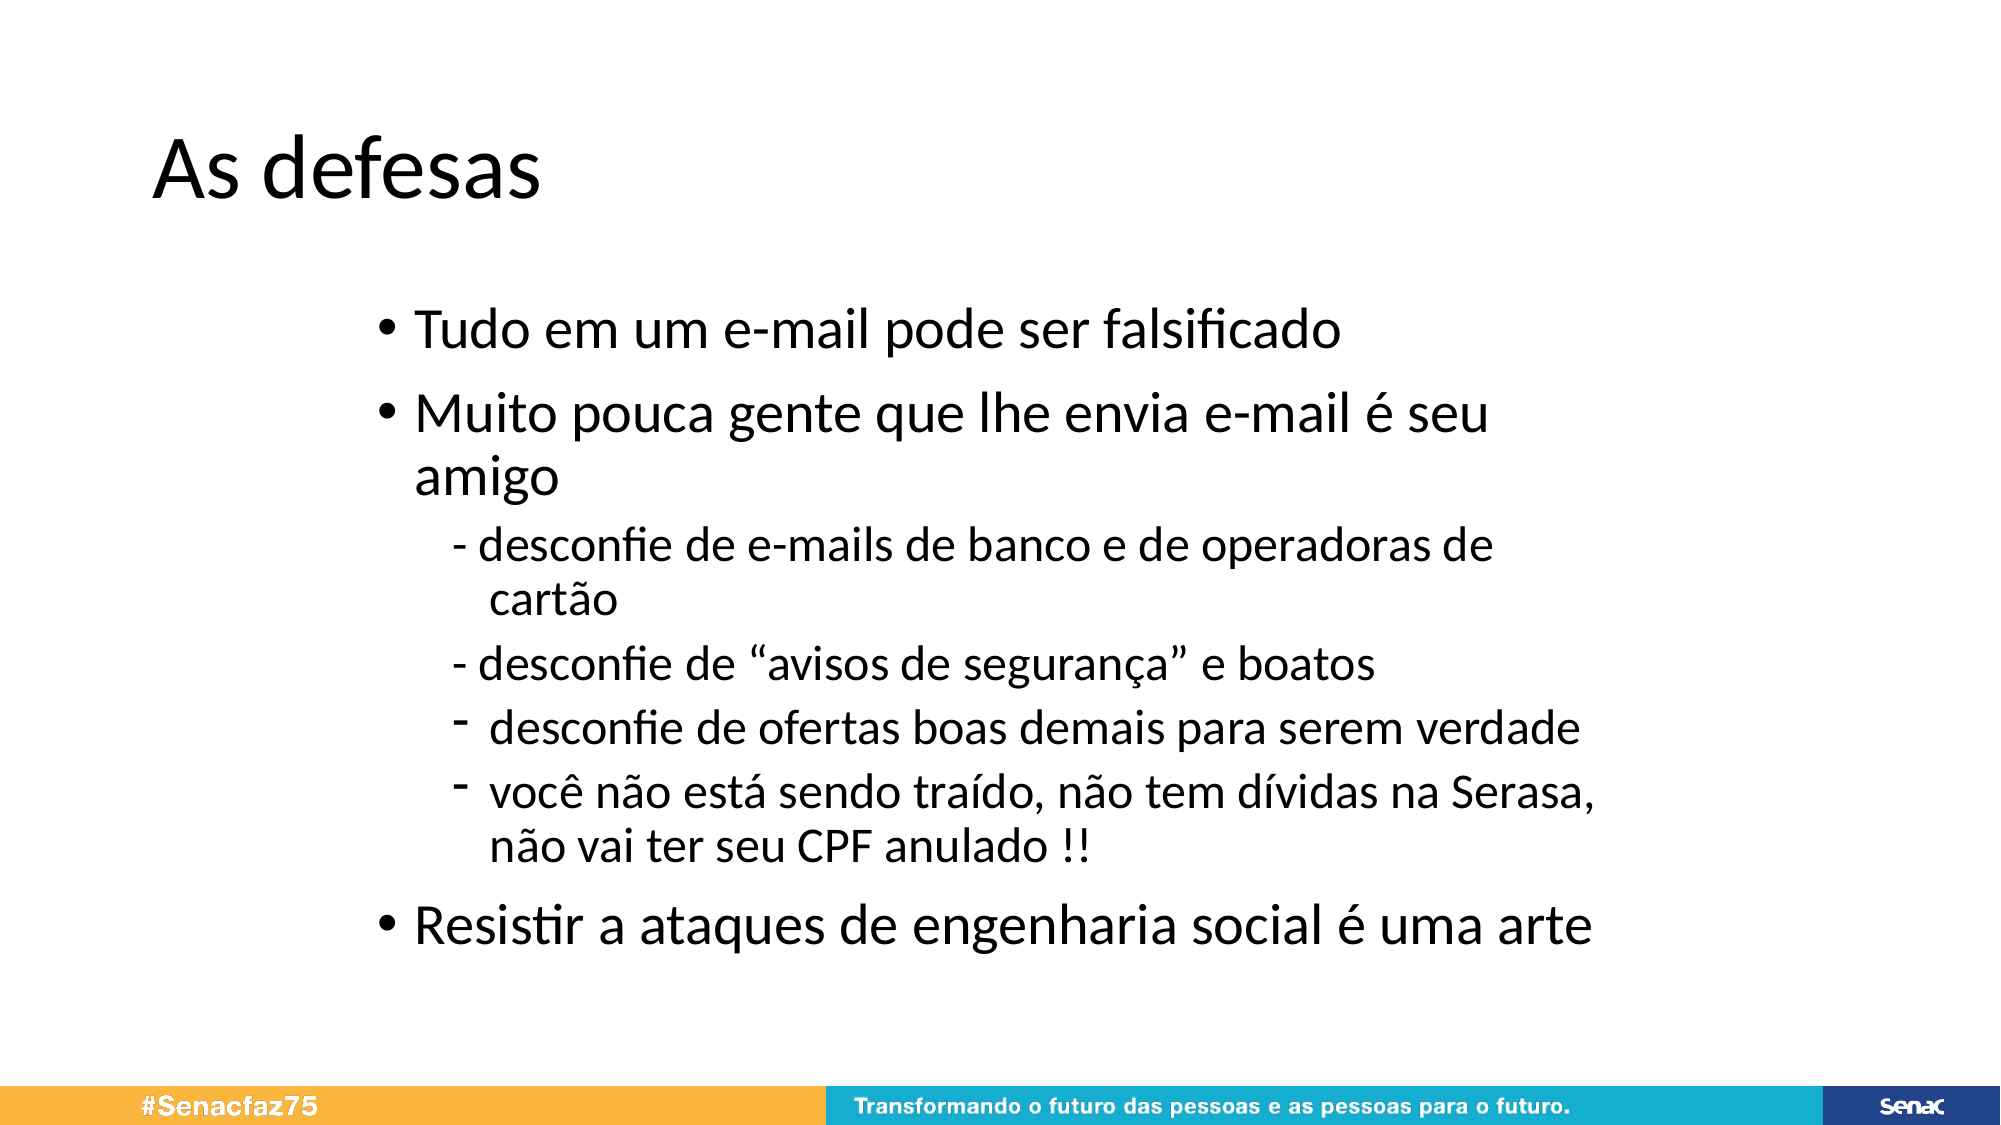

# As defesas
Tudo em um e-mail pode ser falsificado
Muito pouca gente que lhe envia e-mail é seu amigo
- desconfie de e-mails de banco e de operadoras de cartão
- desconfie de “avisos de segurança” e boatos
desconfie de ofertas boas demais para serem verdade
você não está sendo traído, não tem dívidas na Serasa, não vai ter seu CPF anulado !!
Resistir a ataques de engenharia social é uma arte